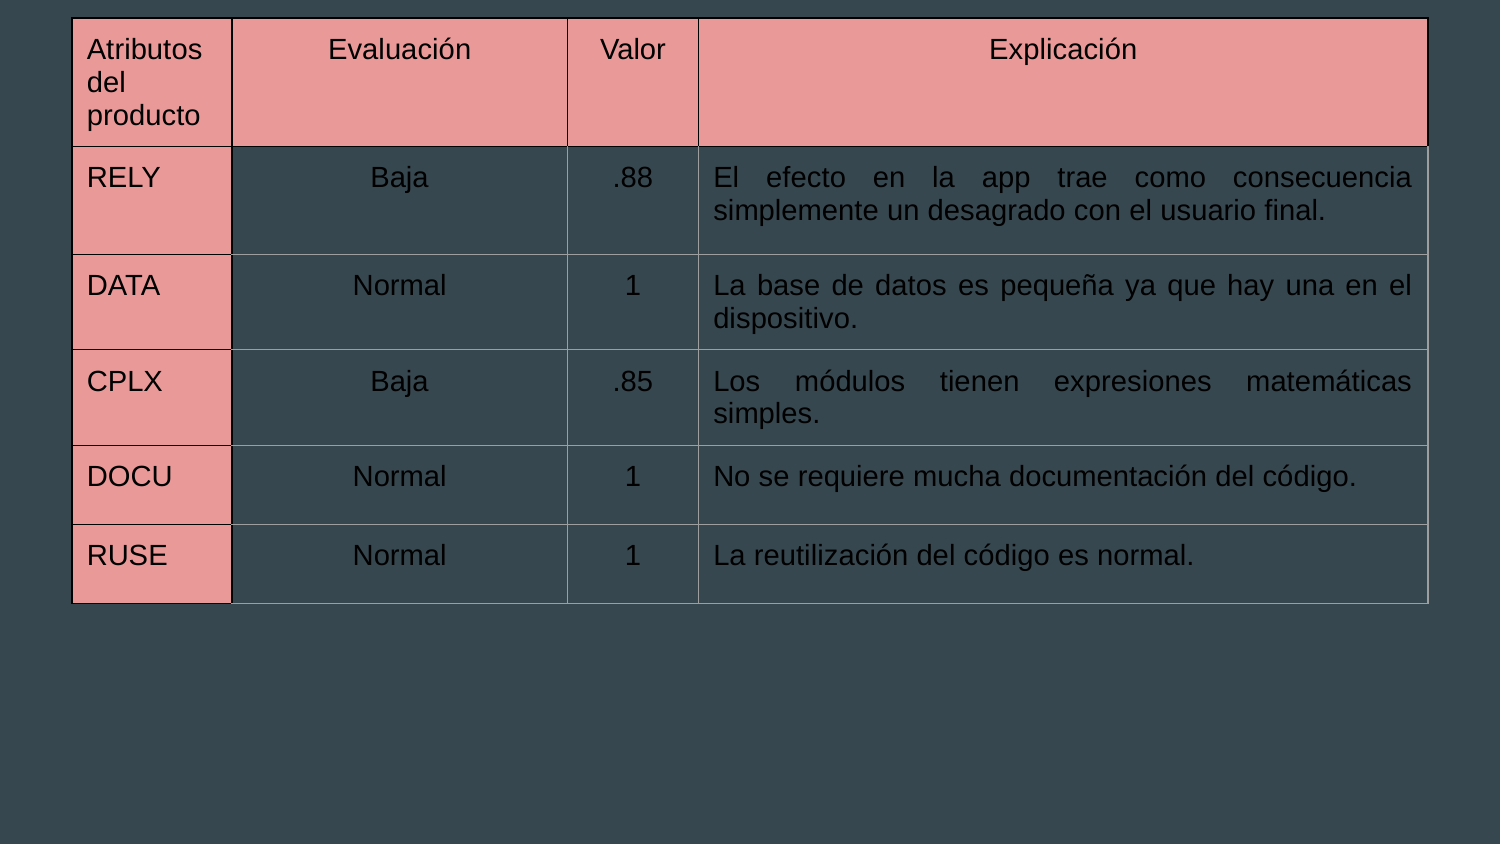

| Atributos del producto | Evaluación | Valor | Explicación |
| --- | --- | --- | --- |
| RELY | Baja | .88 | El efecto en la app trae como consecuencia simplemente un desagrado con el usuario final. |
| DATA | Normal | 1 | La base de datos es pequeña ya que hay una en el dispositivo. |
| CPLX | Baja | .85 | Los módulos tienen expresiones matemáticas simples. |
| DOCU | Normal | 1 | No se requiere mucha documentación del código. |
| RUSE | Normal | 1 | La reutilización del código es normal. |